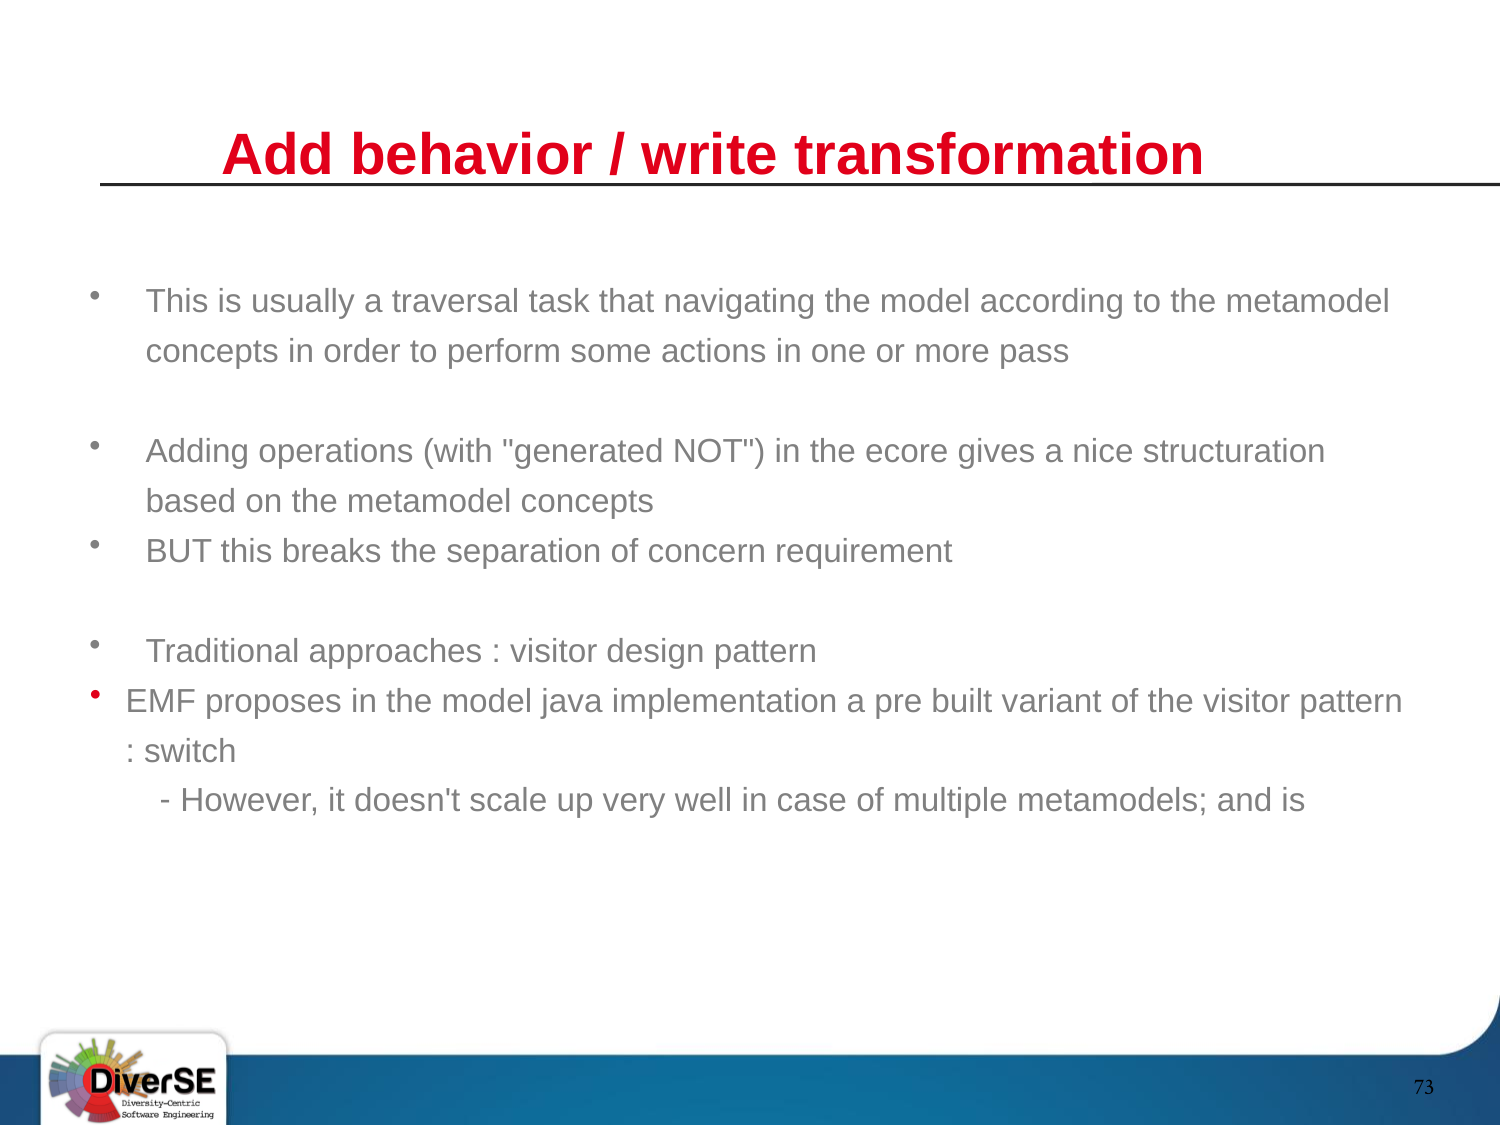

# Add behavior / write transformation
This is usually a traversal task that navigating the model according to the metamodel concepts in order to perform some actions in one or more pass

Adding operations (with "generated NOT") in the ecore gives a nice structuration based on the metamodel concepts
BUT this breaks the separation of concern requirement

Traditional approaches : visitor design pattern
EMF proposes in the model java implementation a pre built variant of the visitor pattern : switch
However, it doesn't scale up very well in case of multiple metamodels; and is

73